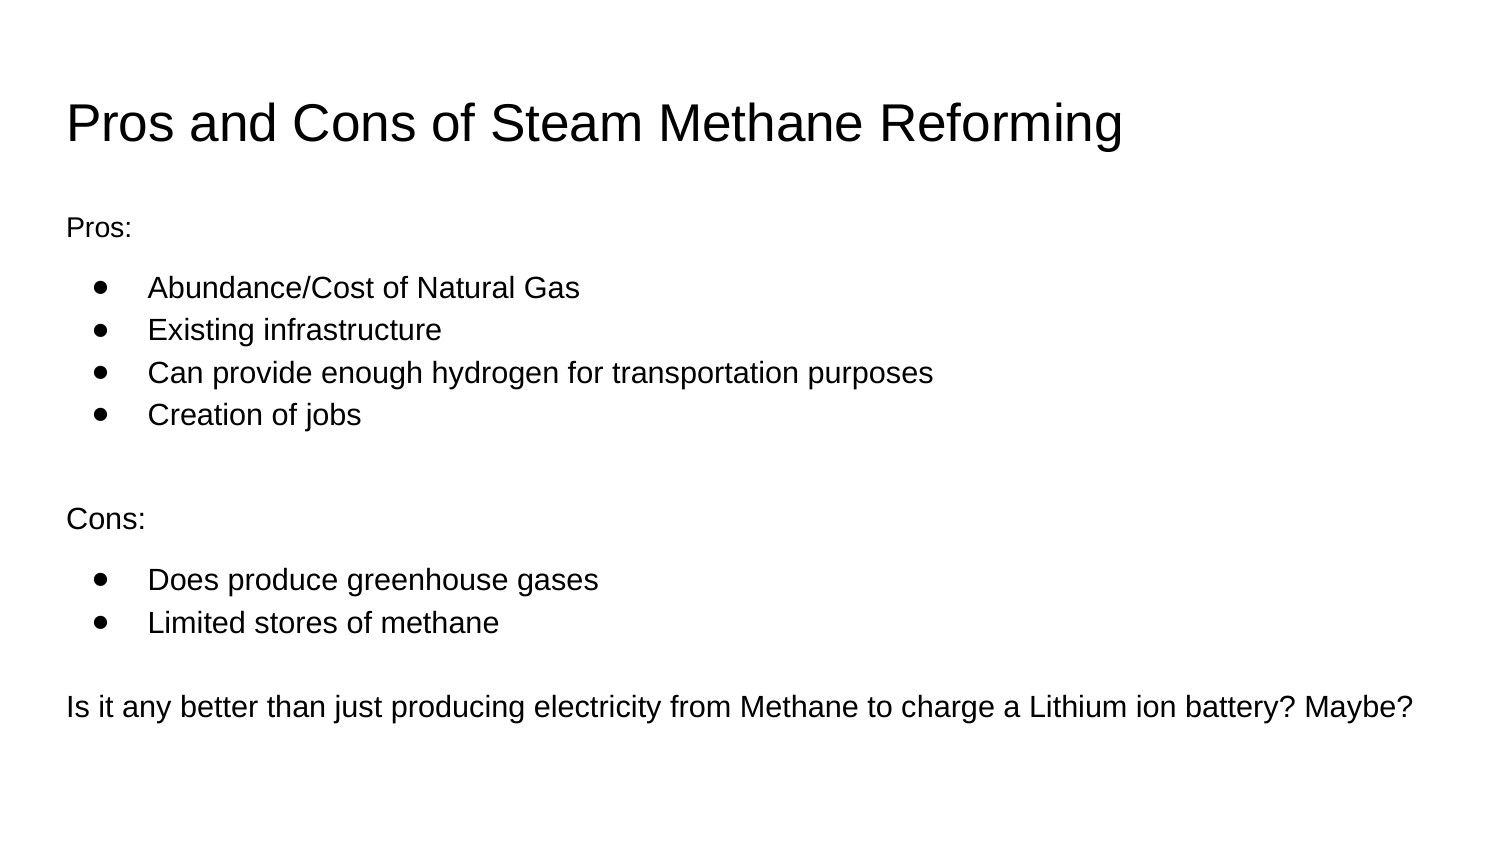

# Pros and Cons of Steam Methane Reforming
Pros:
Abundance/Cost of Natural Gas
Existing infrastructure
Can provide enough hydrogen for transportation purposes
Creation of jobs

Cons:
Does produce greenhouse gases
Limited stores of methane

Is it any better than just producing electricity from Methane to charge a Lithium ion battery? Maybe?